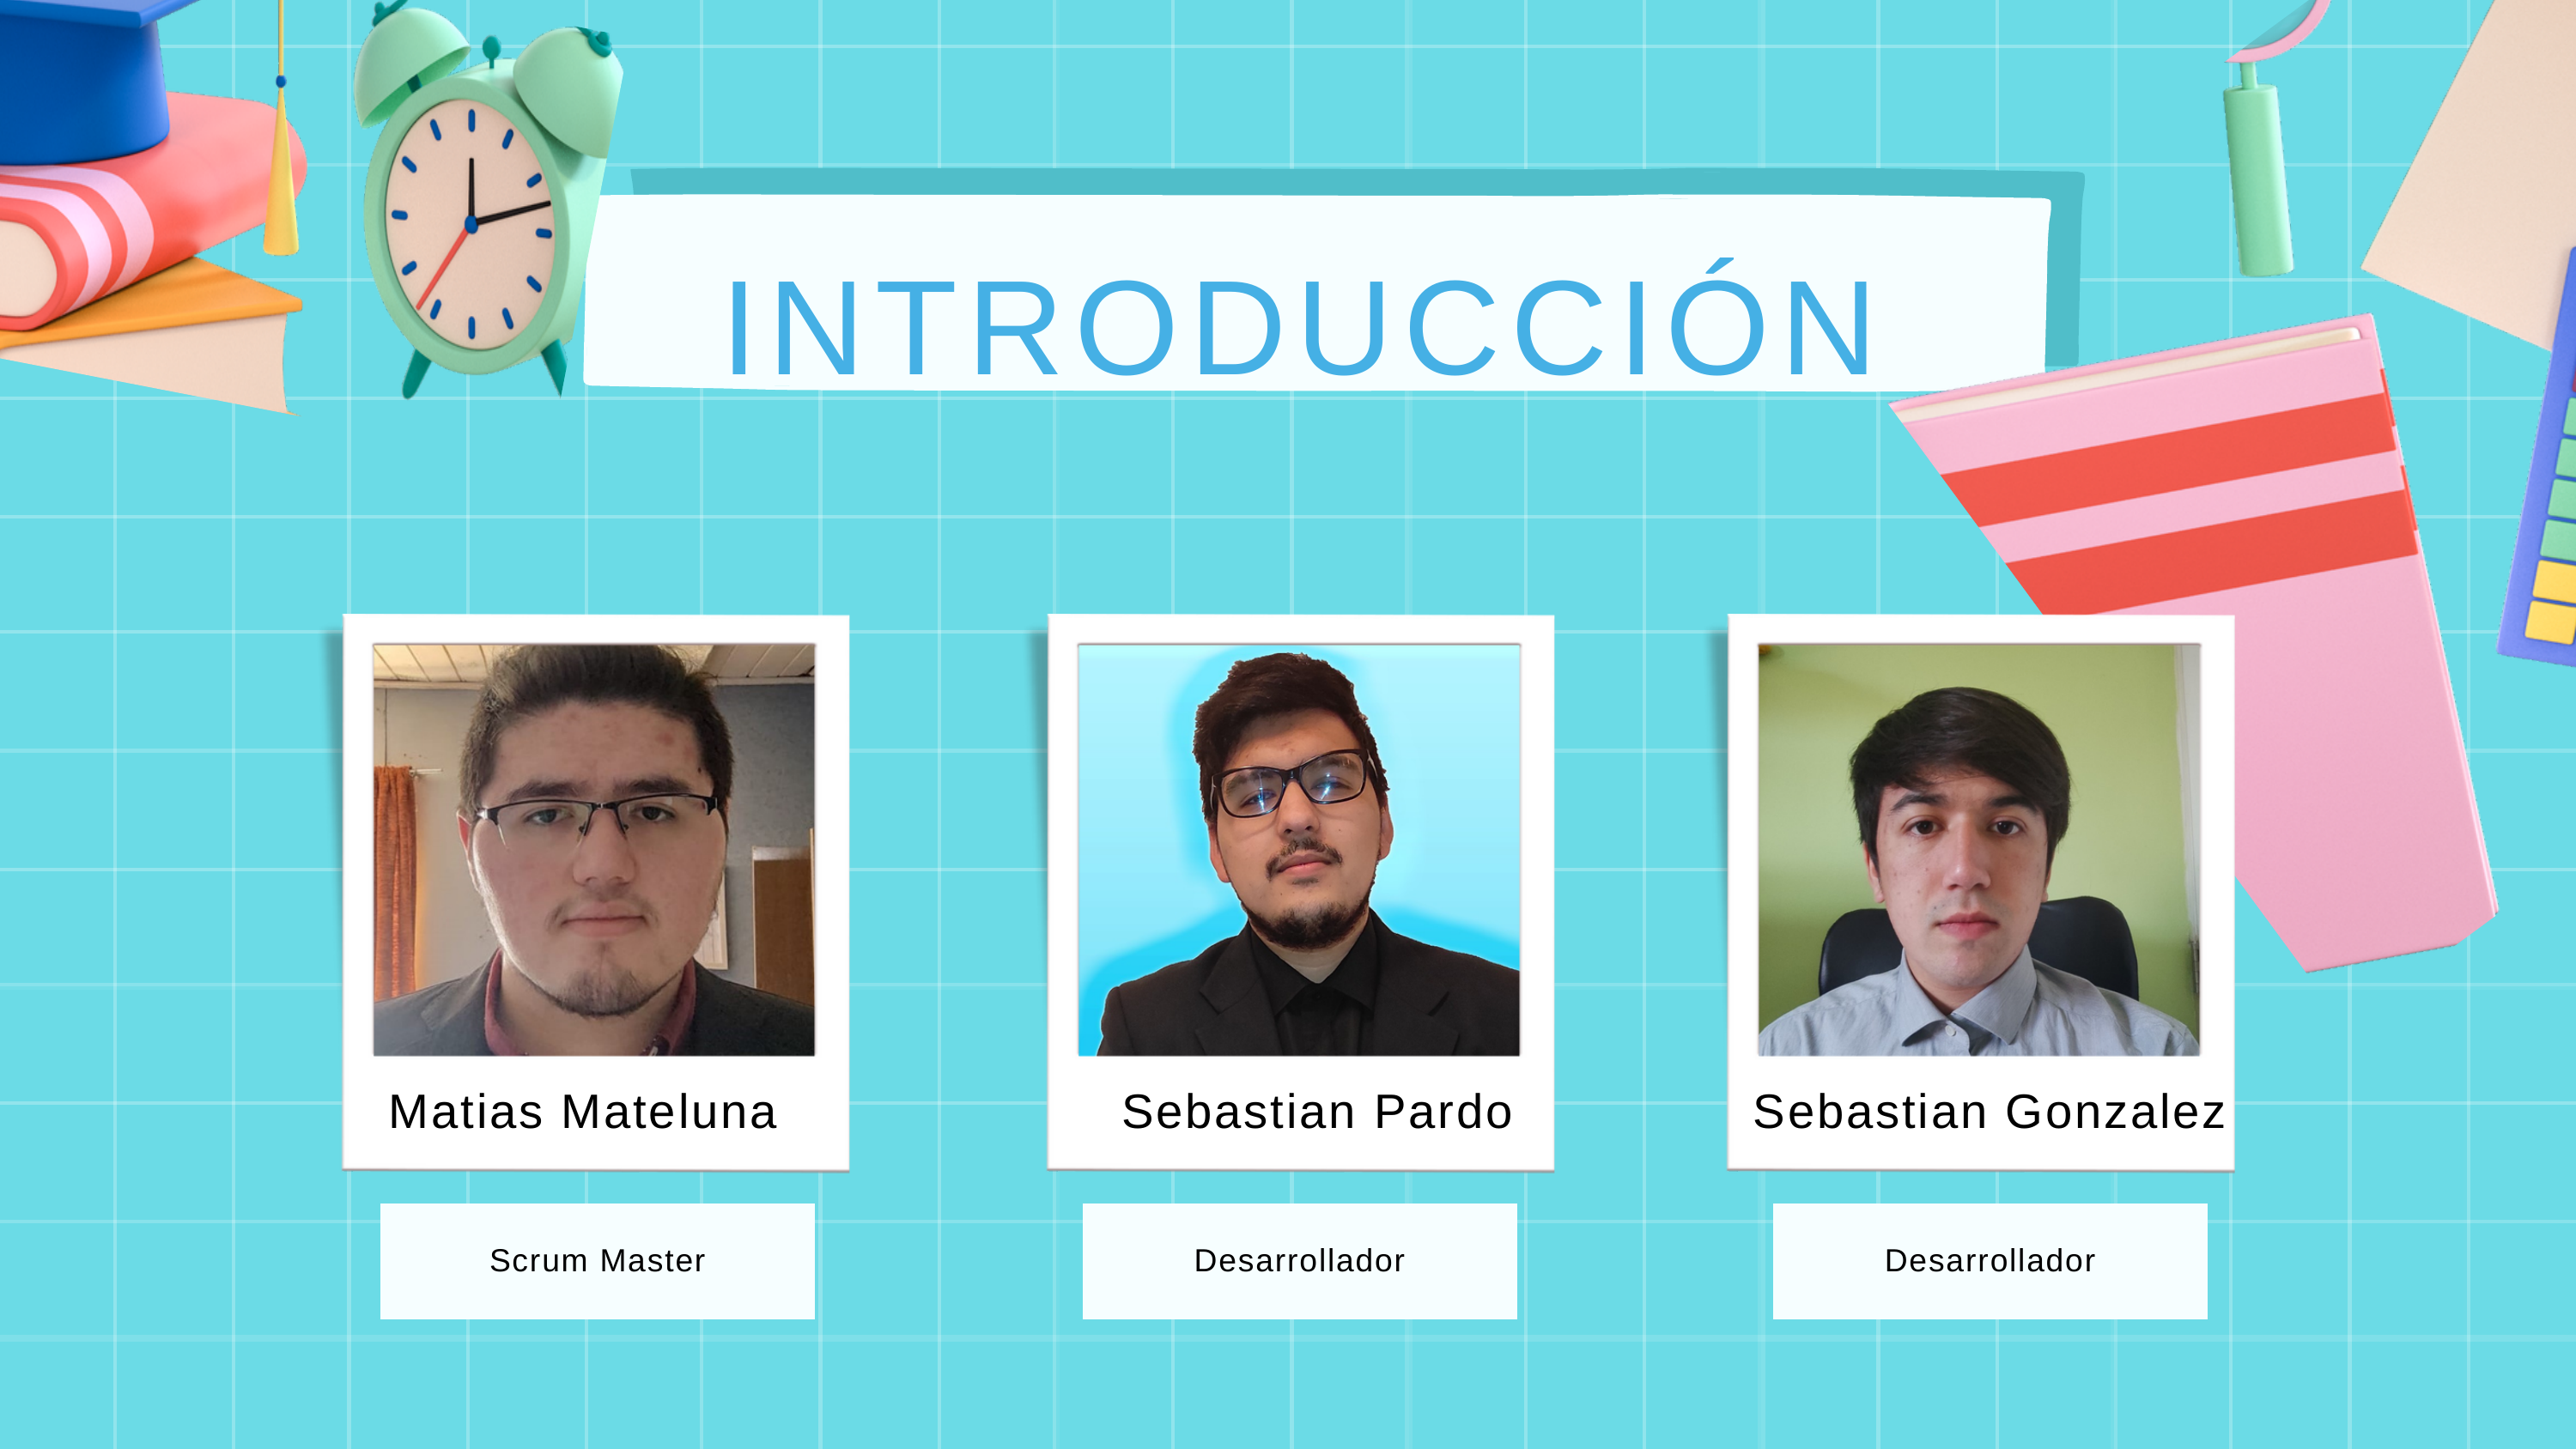

INTRODUCCIÓN

Matias Mateluna
Sebastian Pardo
Sebastian Gonzalez

Scrum Master

Desarrollador

Desarrollador